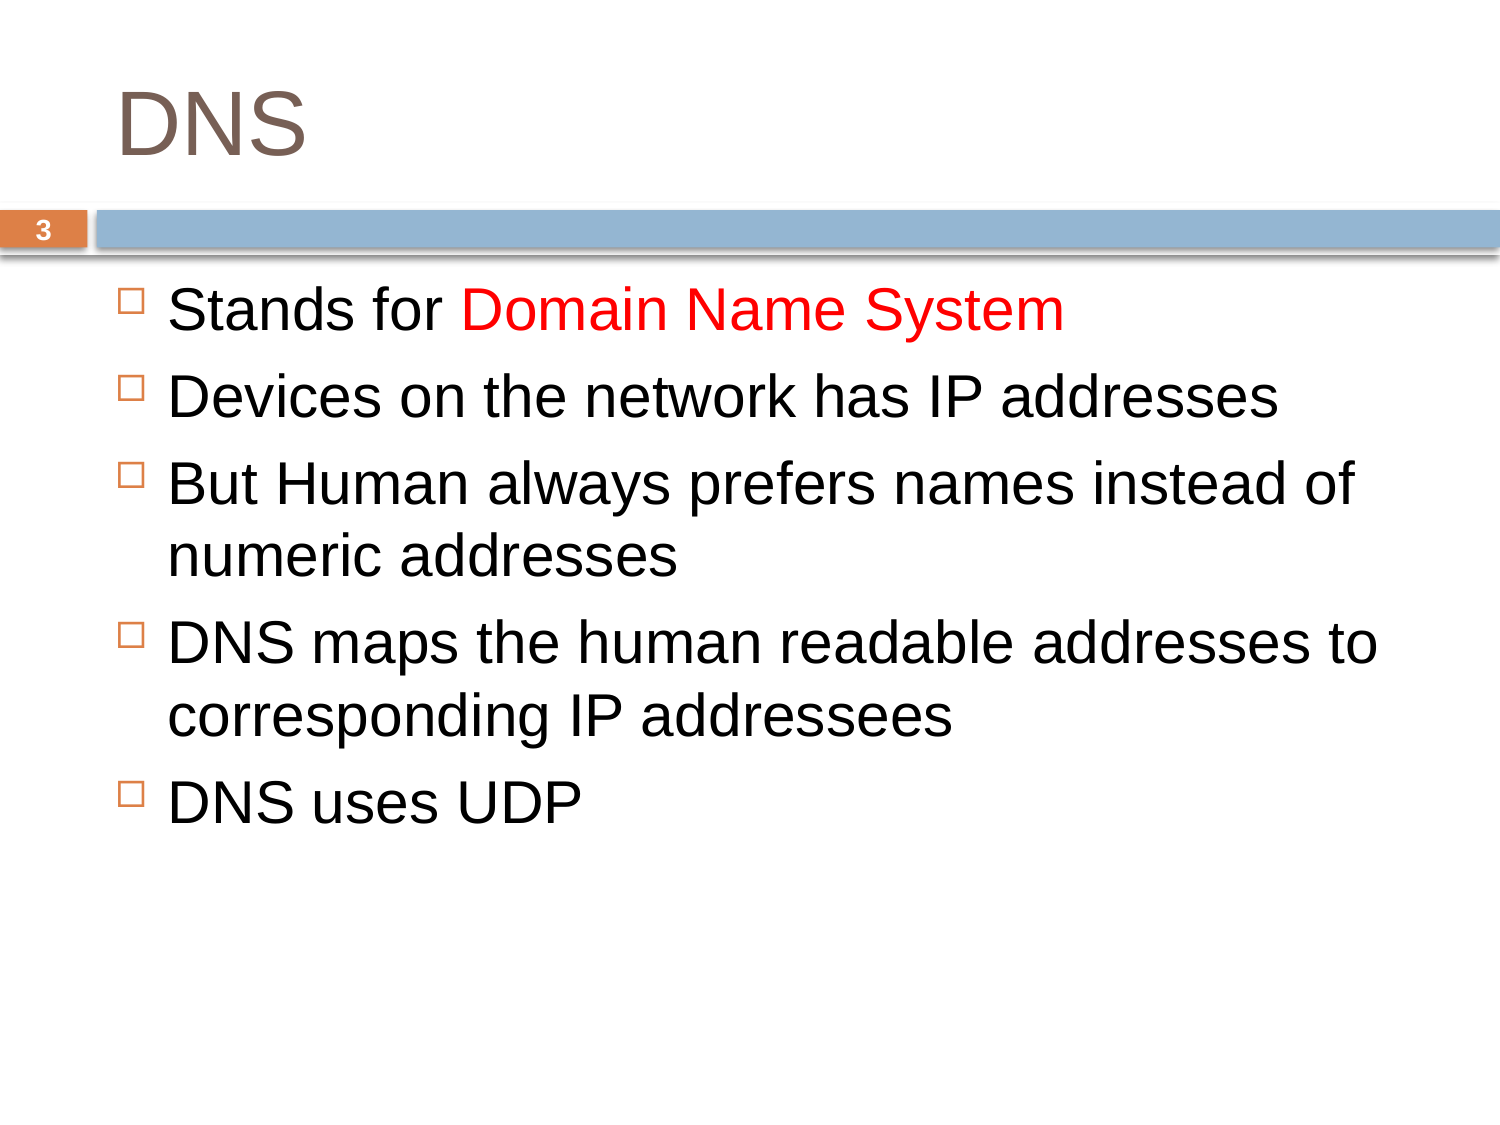

# DNS
3
Stands for Domain Name System
Devices on the network has IP addresses
But Human always prefers names instead of numeric addresses
DNS maps the human readable addresses to corresponding IP addressees
DNS uses UDP